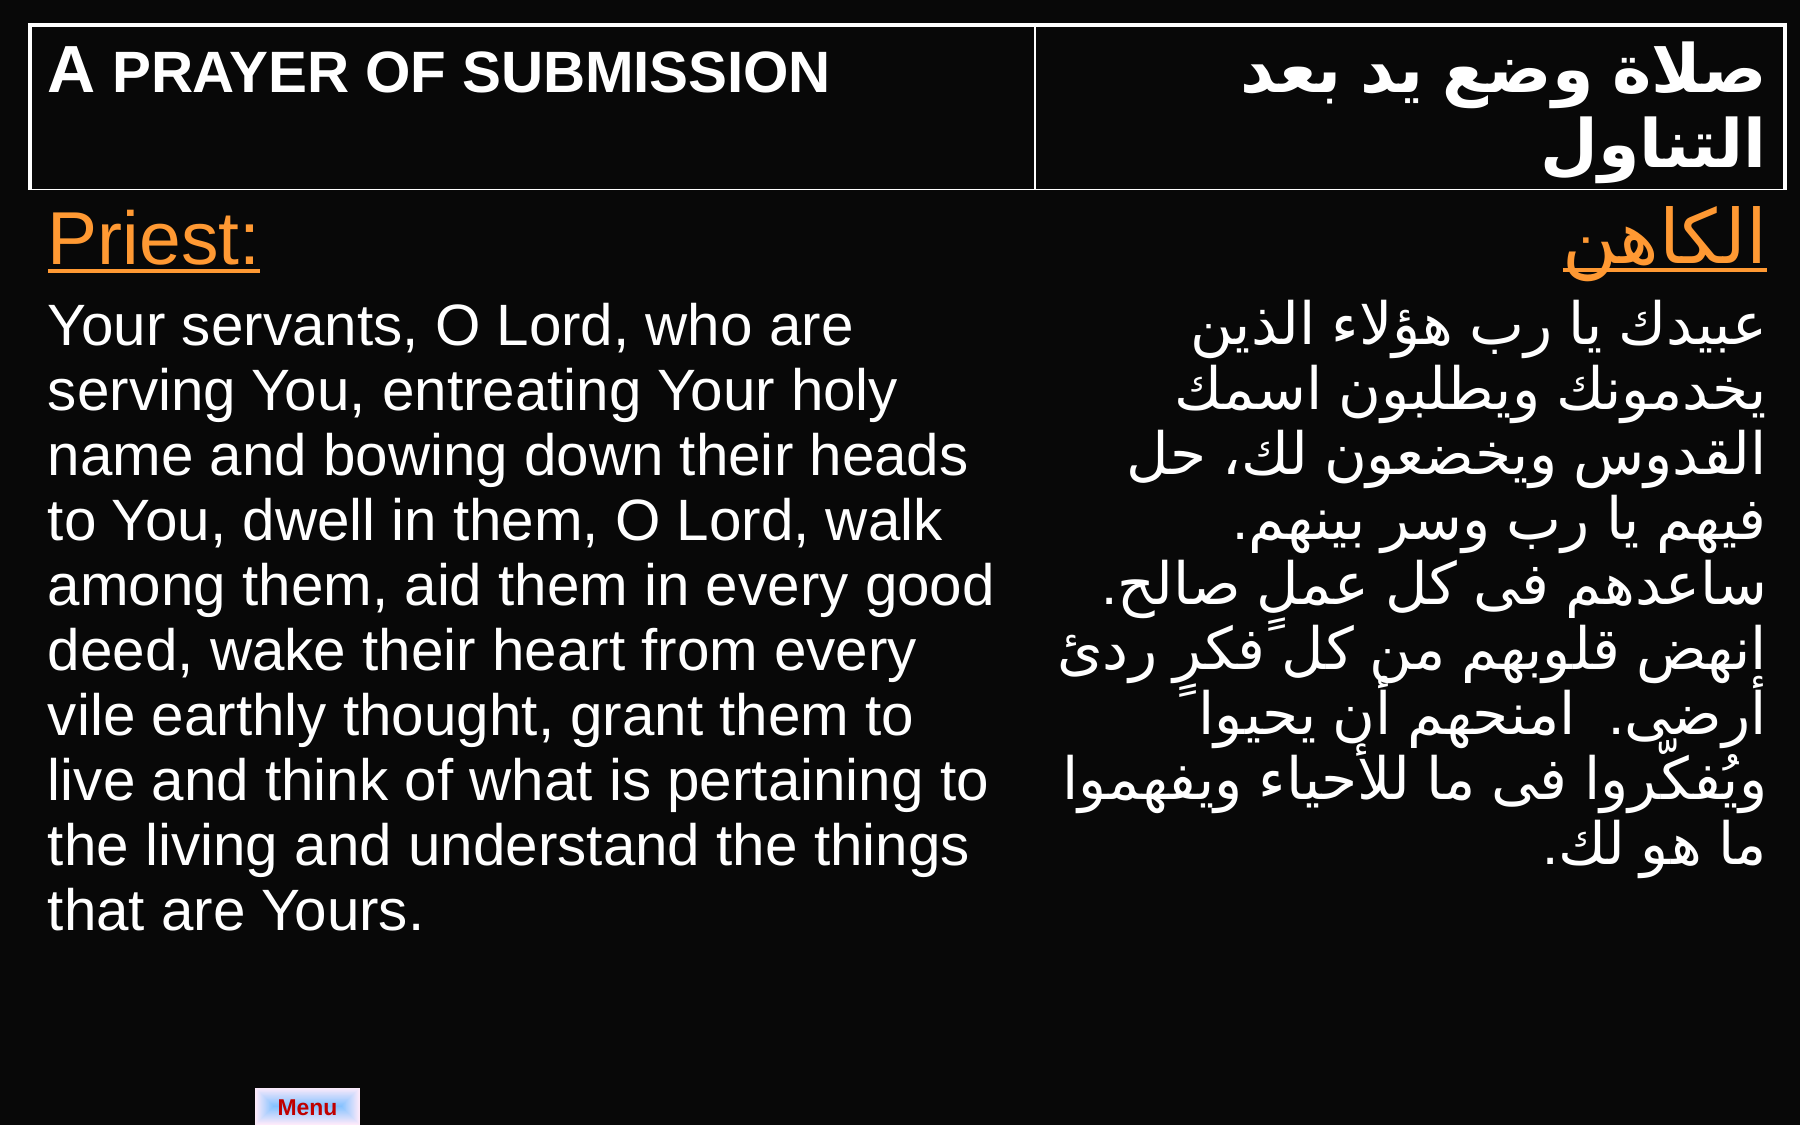

| A PRAYER OF SUBMISSION | صلاة وضع يد بعد التناول |
| --- | --- |
| Priest: Your servants, O Lord, who are serving You, entreating Your holy name and bowing down their heads to You, dwell in them, O Lord, walk among them, aid them in every good deed, wake their heart from every vile earthly thought, grant them to live and think of what is pertaining to the living and understand the things that are Yours. | الكاهن عبيدك يا رب هؤلاء الذين يخدمونك ويطلبون اسمك القدوس ويخضعون لك، حل فيهم يا رب وسر بينهم. ساعدهم فى كل عملٍ صالح. انهض قلوبهم من كل فكرٍ ردئ أرضى. امنحهم أن يحيوا ويُفكّروا فى ما للأحياء ويفهموا ما هو لك. |

Menu